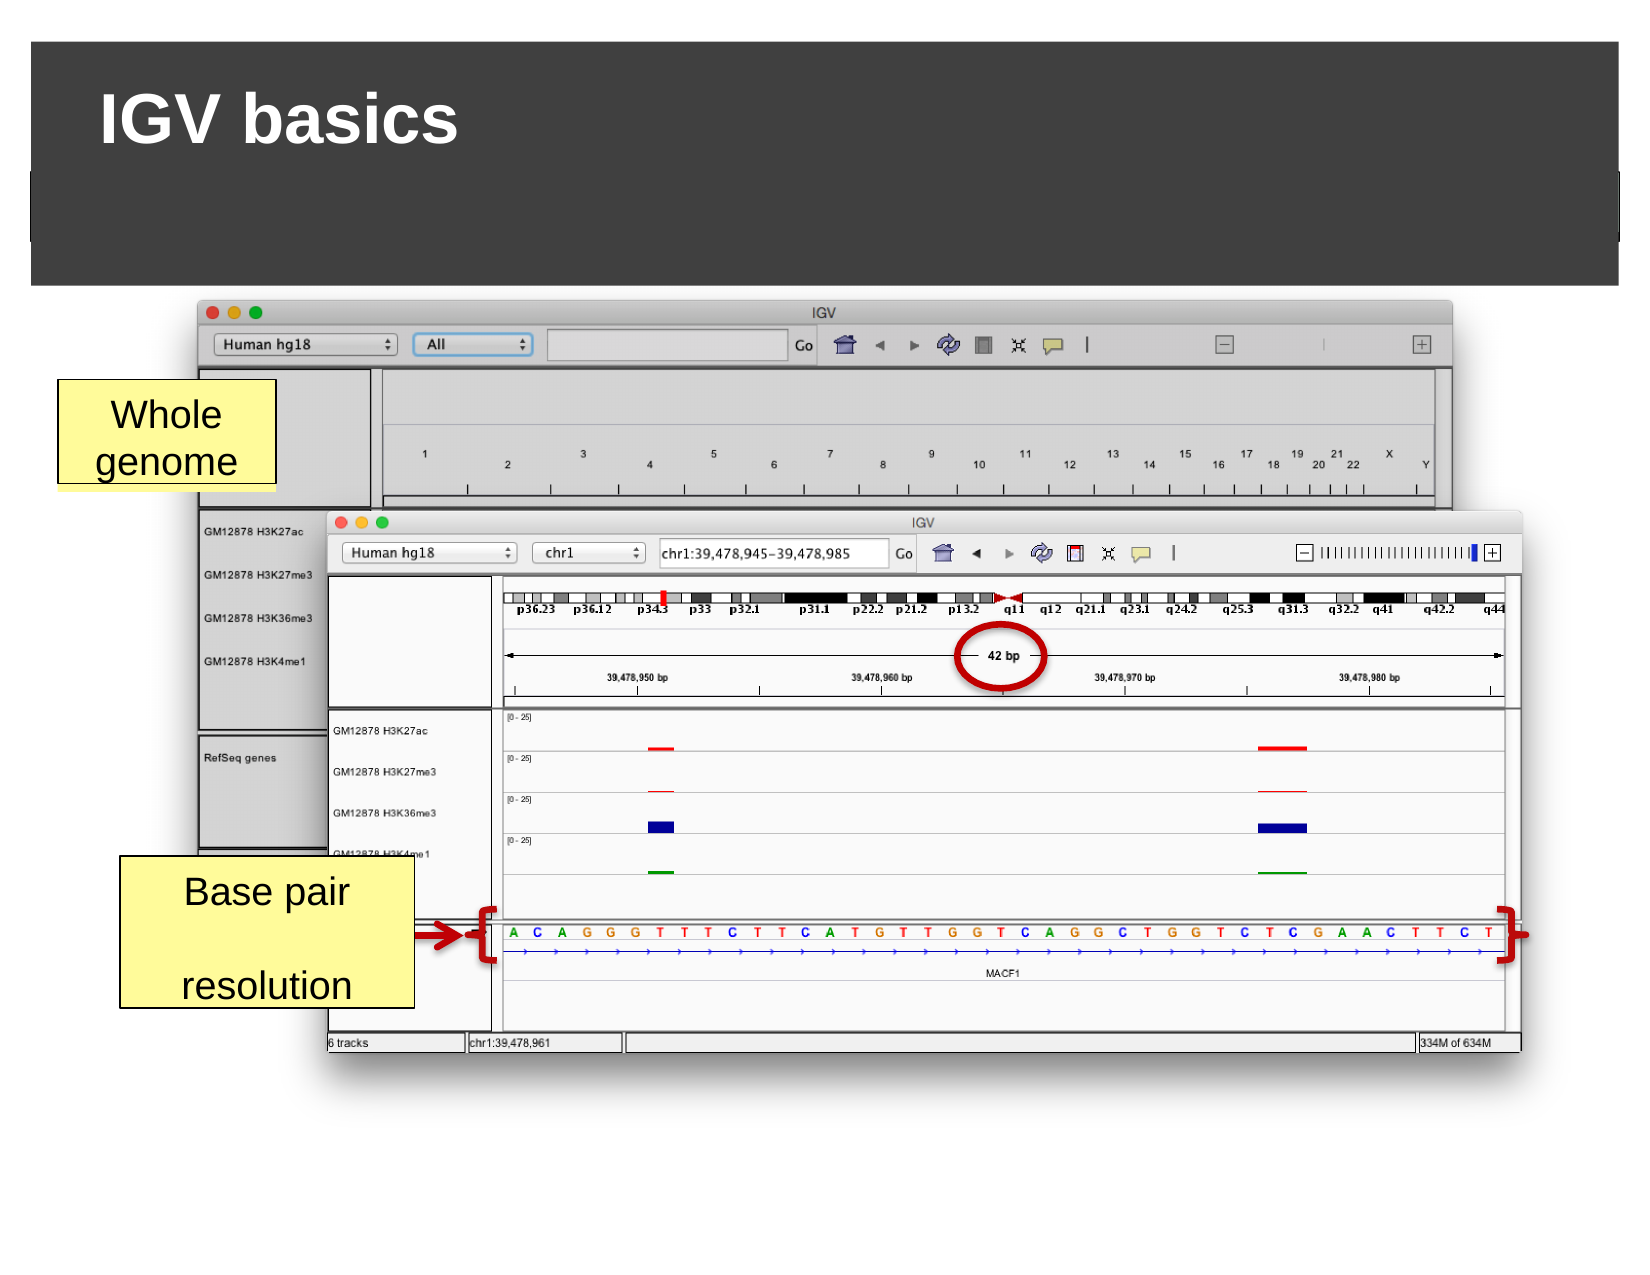

# IGV basics

Hands-on exercise

Whole  genome

Base pair  resolution